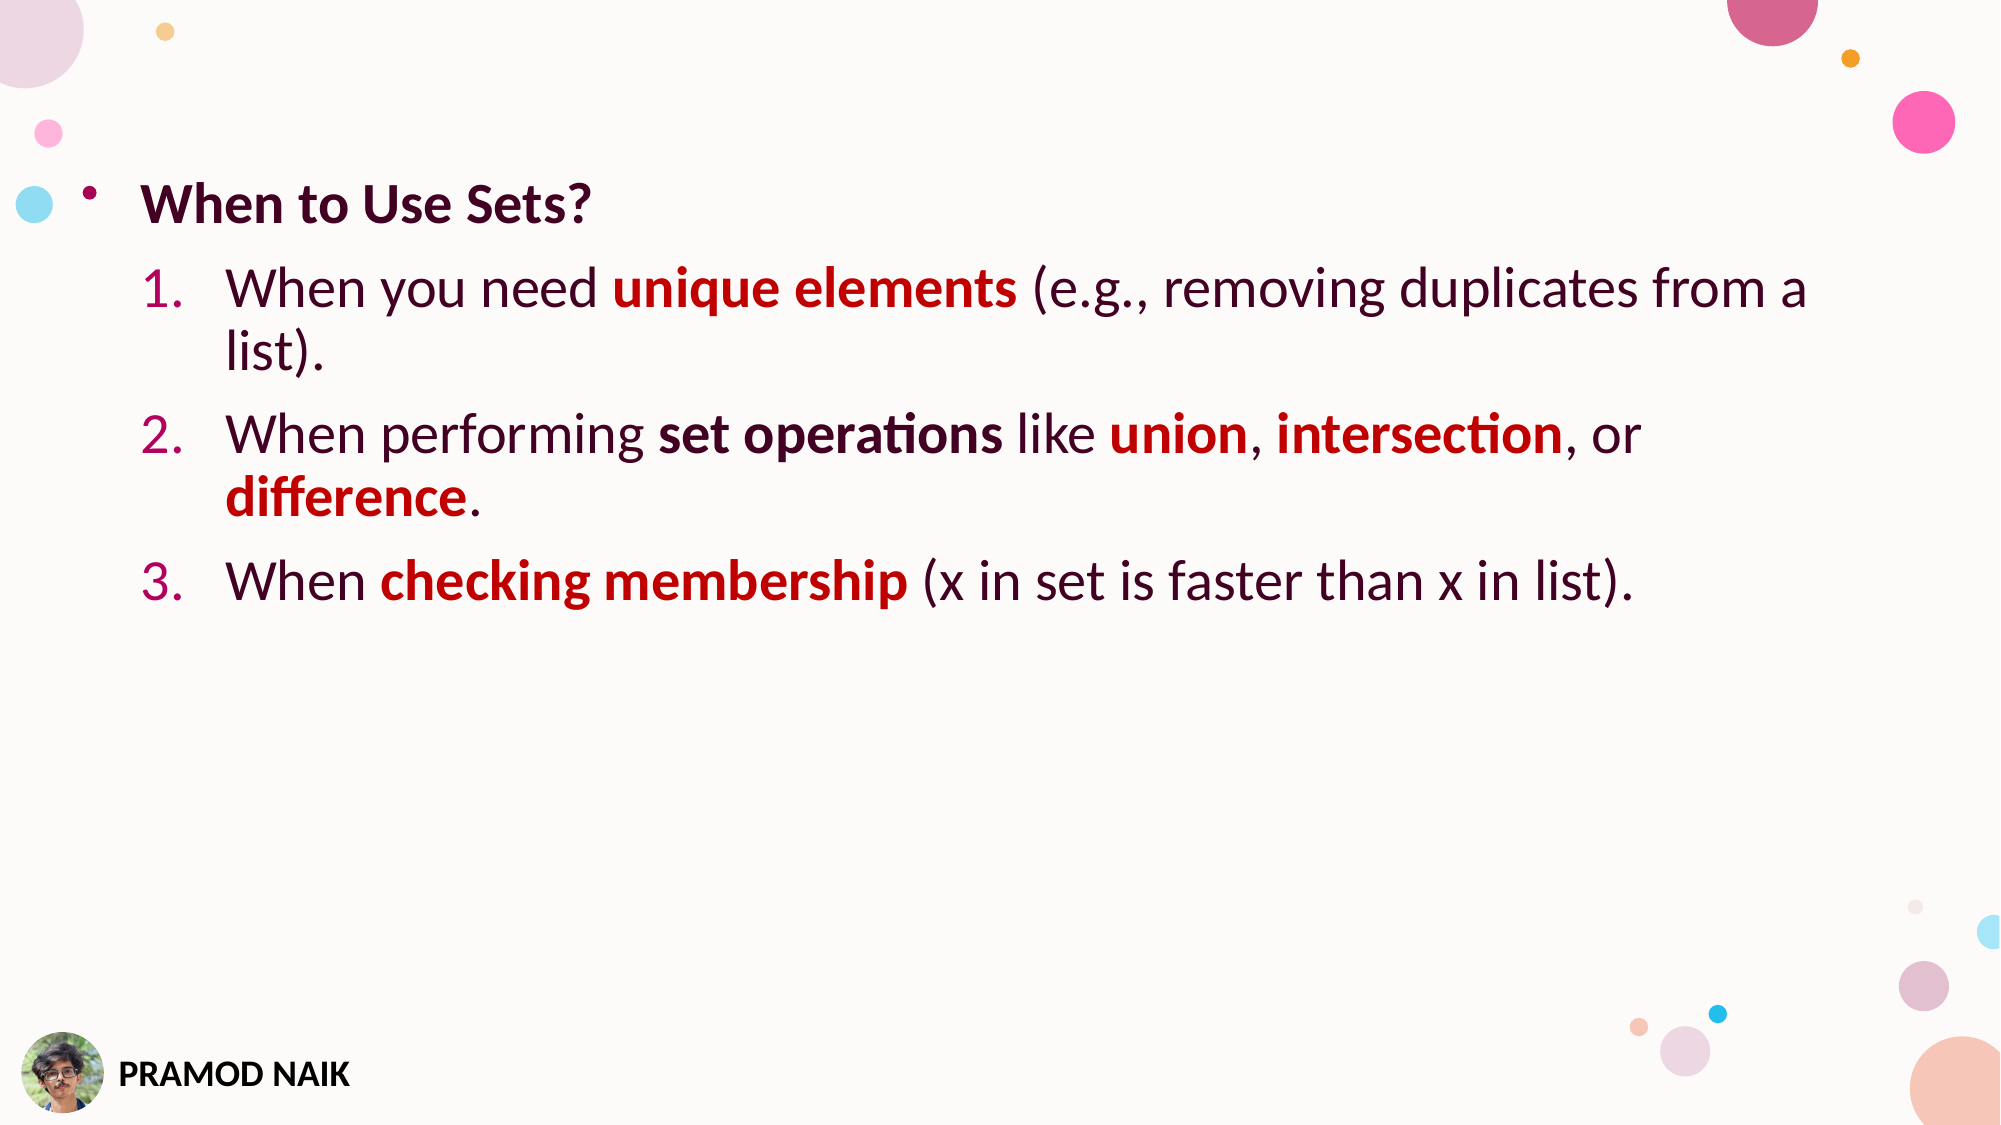

When to Use Sets?
When you need unique elements (e.g., removing duplicates from a list).
When performing set operations like union, intersection, or difference.
When checking membership (x in set is faster than x in list).